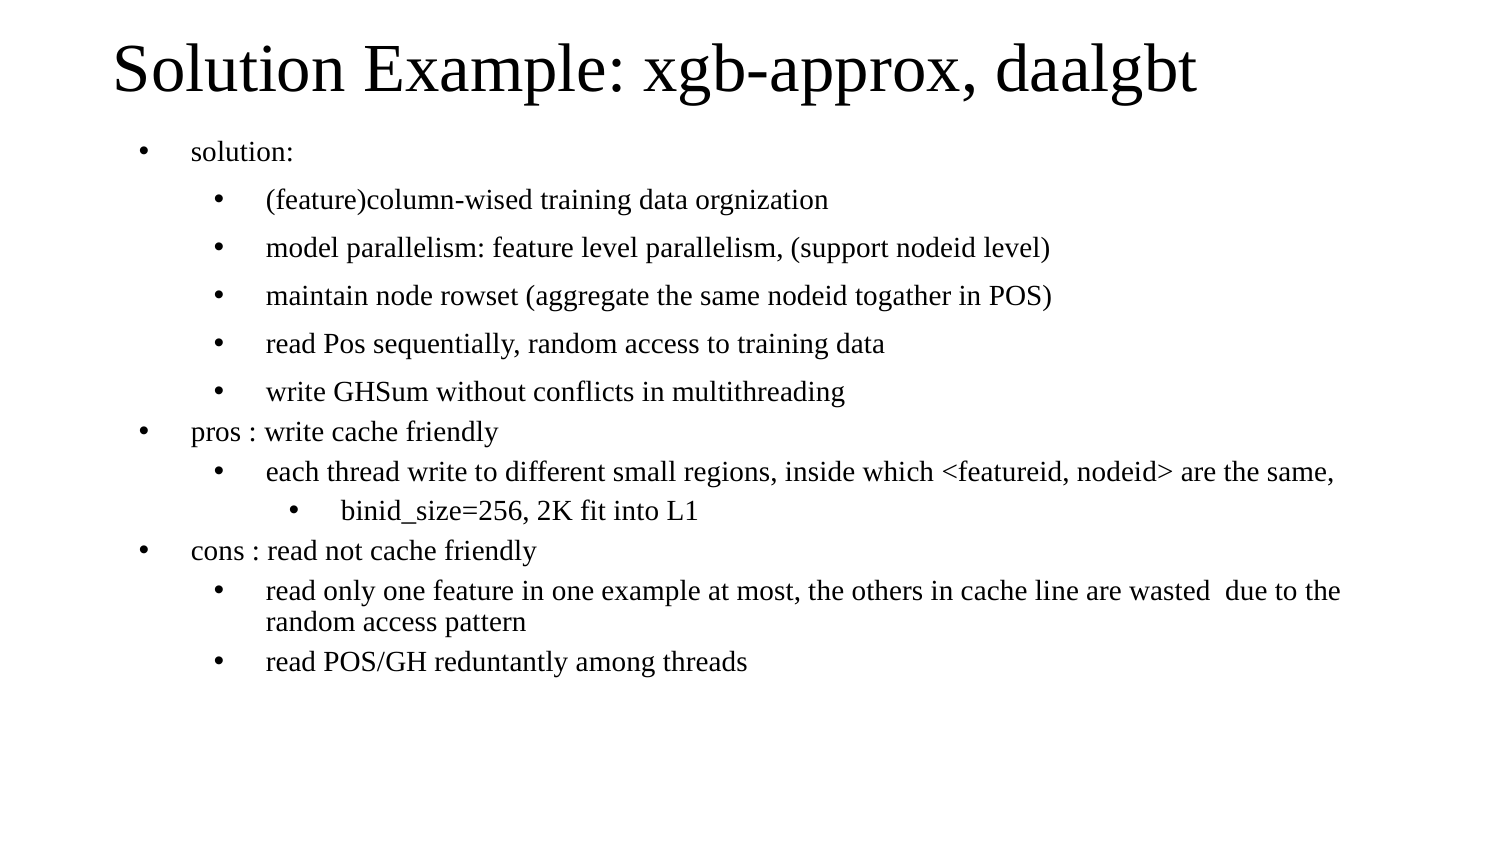

# Solution Example: xgb-approx, daalgbt
solution:
(feature)column-wised training data orgnization
model parallelism: feature level parallelism, (support nodeid level)
maintain node rowset (aggregate the same nodeid togather in POS)
read Pos sequentially, random access to training data
write GHSum without conflicts in multithreading
pros : write cache friendly
each thread write to different small regions, inside which <featureid, nodeid> are the same,
binid_size=256, 2K fit into L1
cons : read not cache friendly
read only one feature in one example at most, the others in cache line are wasted  due to the random access pattern
read POS/GH reduntantly among threads